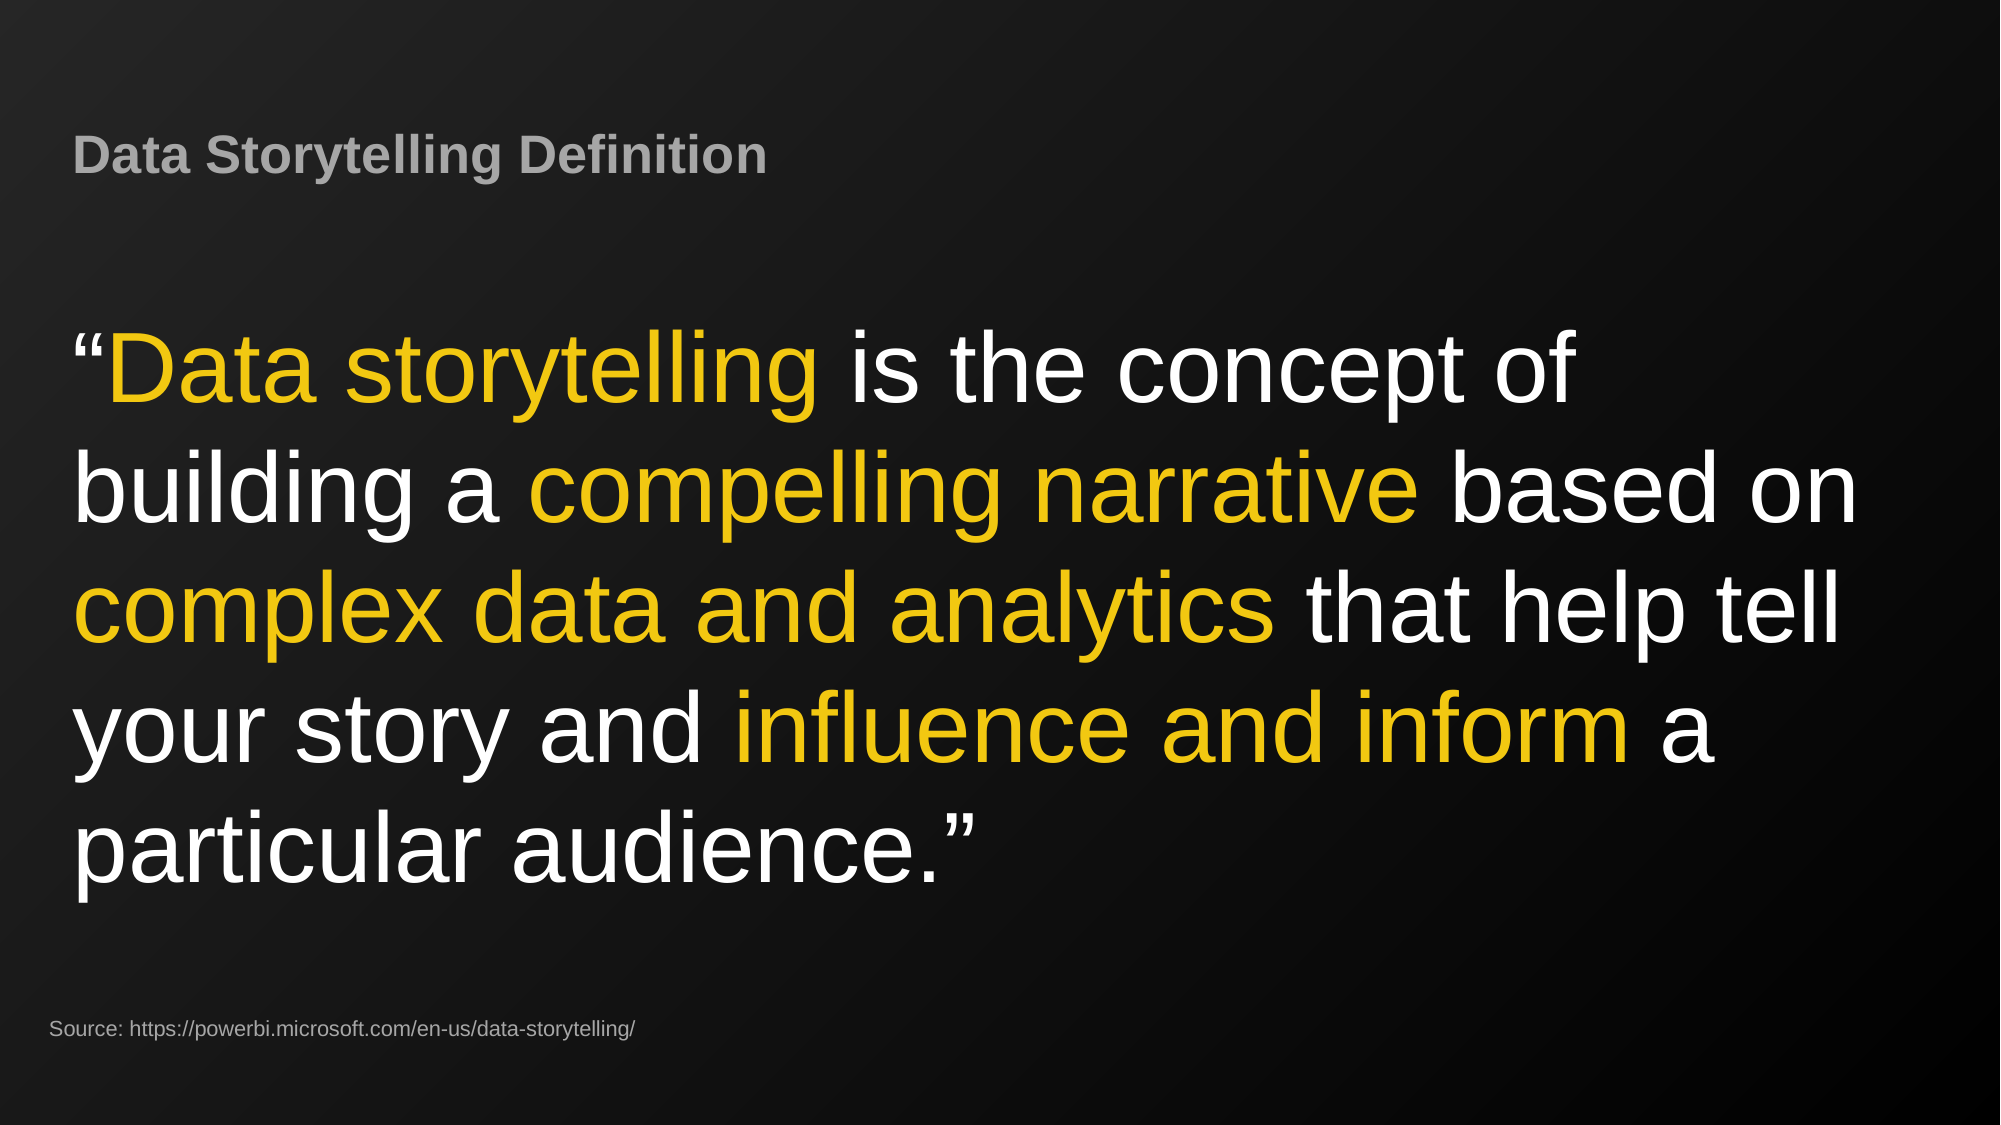

# Data Storytelling Definition
“Data storytelling is the concept of building a compelling narrative based on complex data and analytics that help tell your story and influence and inform a particular audience.”
Source: https://powerbi.microsoft.com/en-us/data-storytelling/